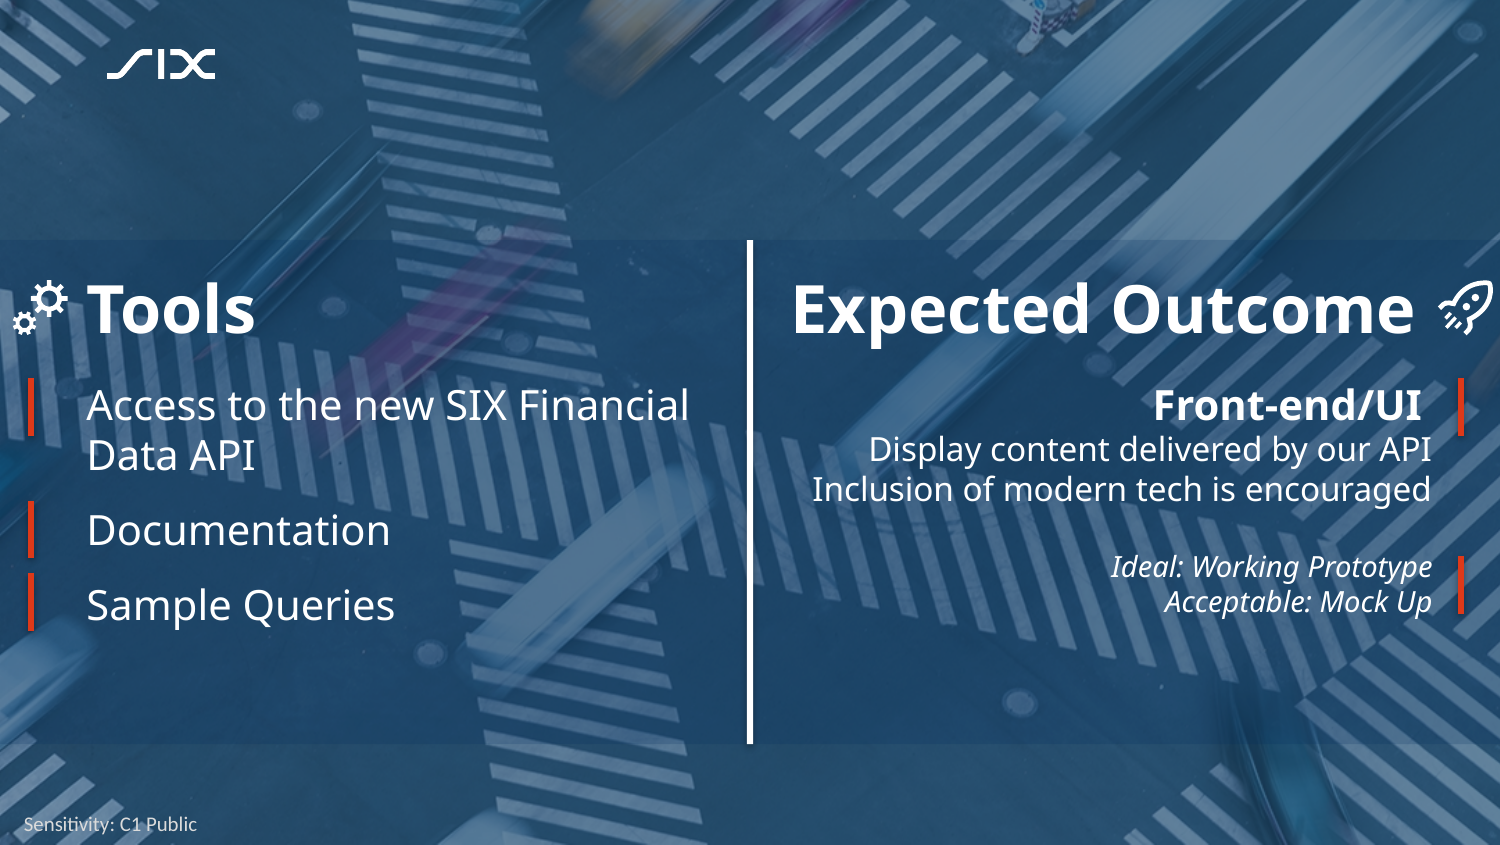

Tools
Expected Outcome

Access to the new SIX Financial Data API
Documentation
Sample Queries
Front-end/UI
Display content delivered by our API
Inclusion of modern tech is encouraged

Ideal: Working Prototype
Acceptable: Mock Up